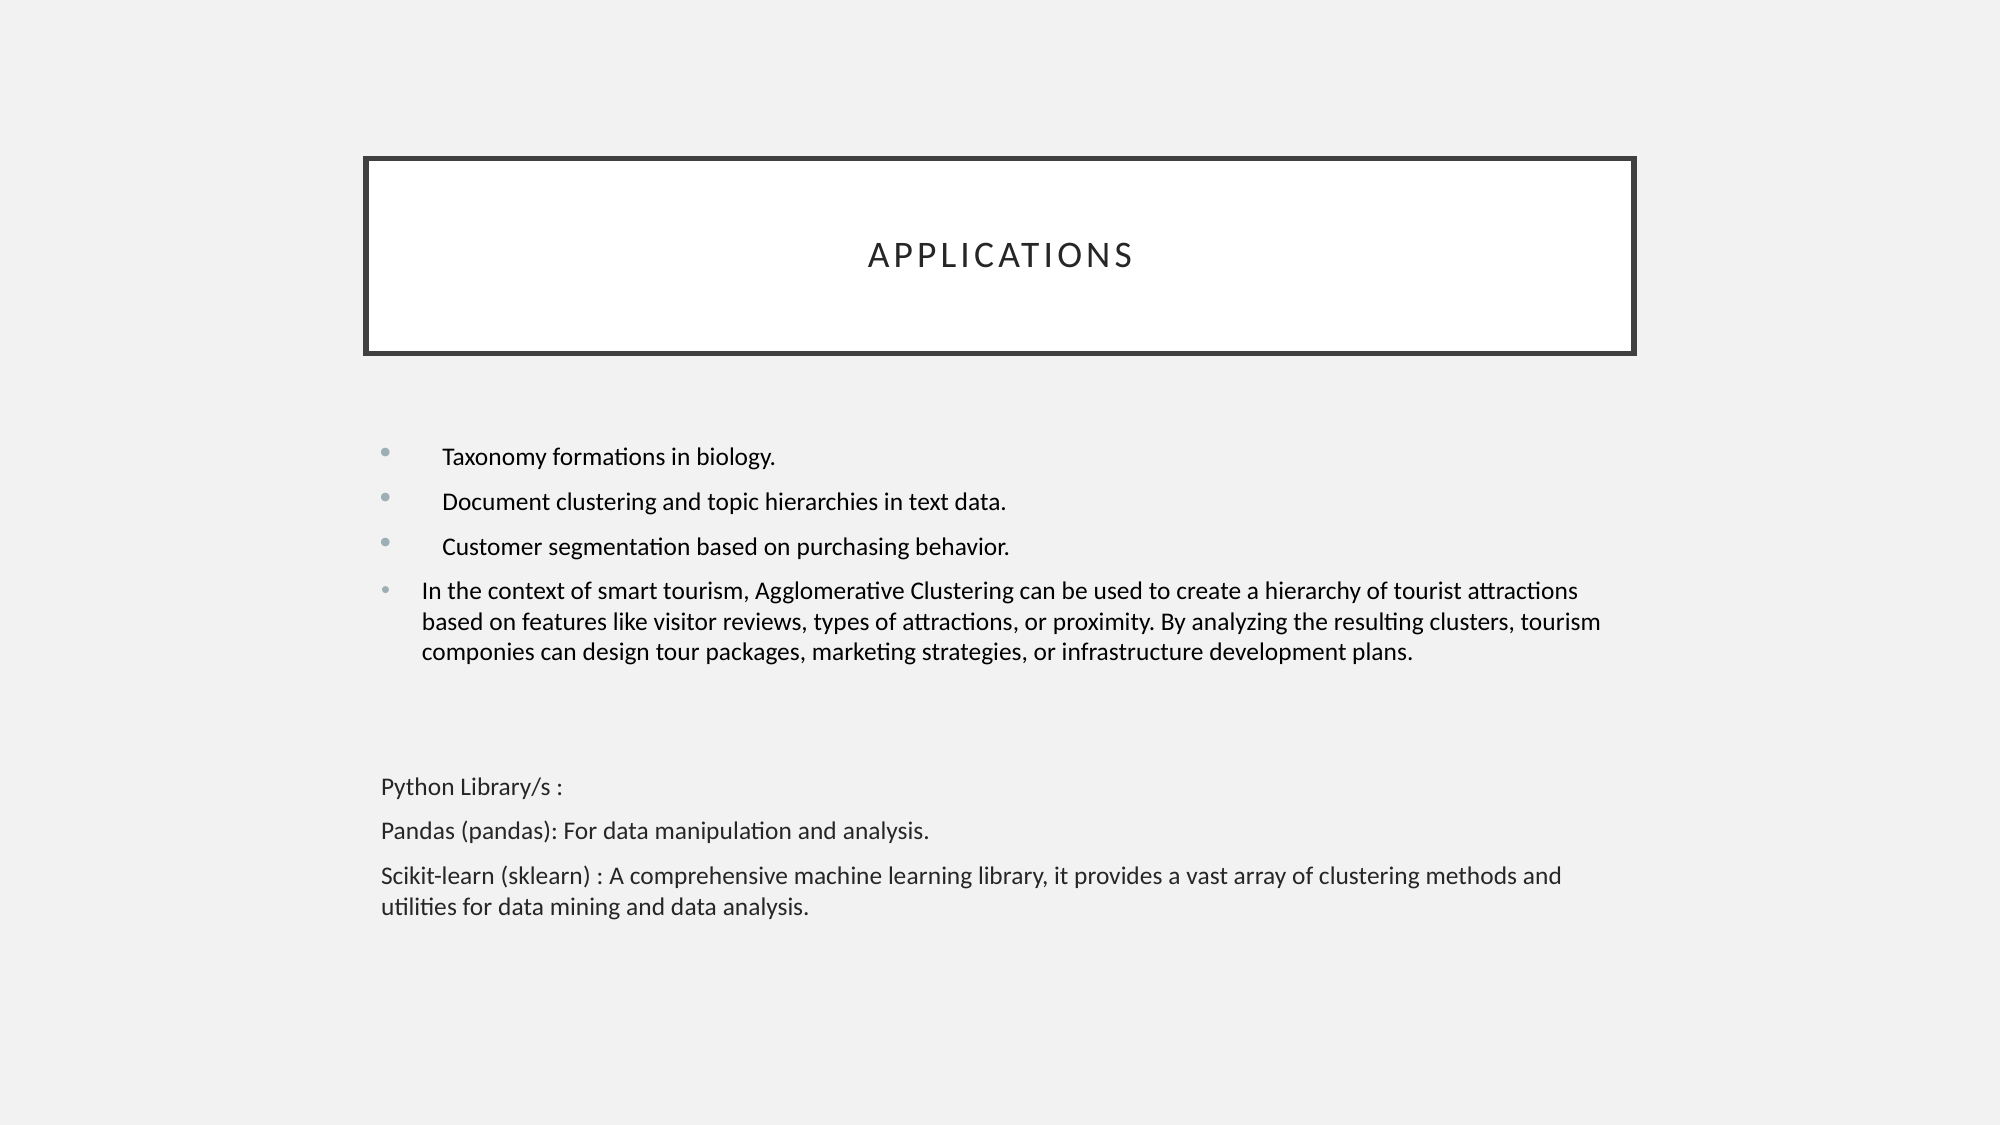

# Applications
Taxonomy formations in biology.
Document clustering and topic hierarchies in text data.
Customer segmentation based on purchasing behavior.
In the context of smart tourism, Agglomerative Clustering can be used to create a hierarchy of tourist attractions based on features like visitor reviews, types of attractions, or proximity. By analyzing the resulting clusters, tourism componies can design tour packages, marketing strategies, or infrastructure development plans.

Python Library/s :
Pandas (pandas): For data manipulation and analysis.
Scikit-learn (sklearn) : A comprehensive machine learning library, it provides a vast array of clustering methods and utilities for data mining and data analysis.